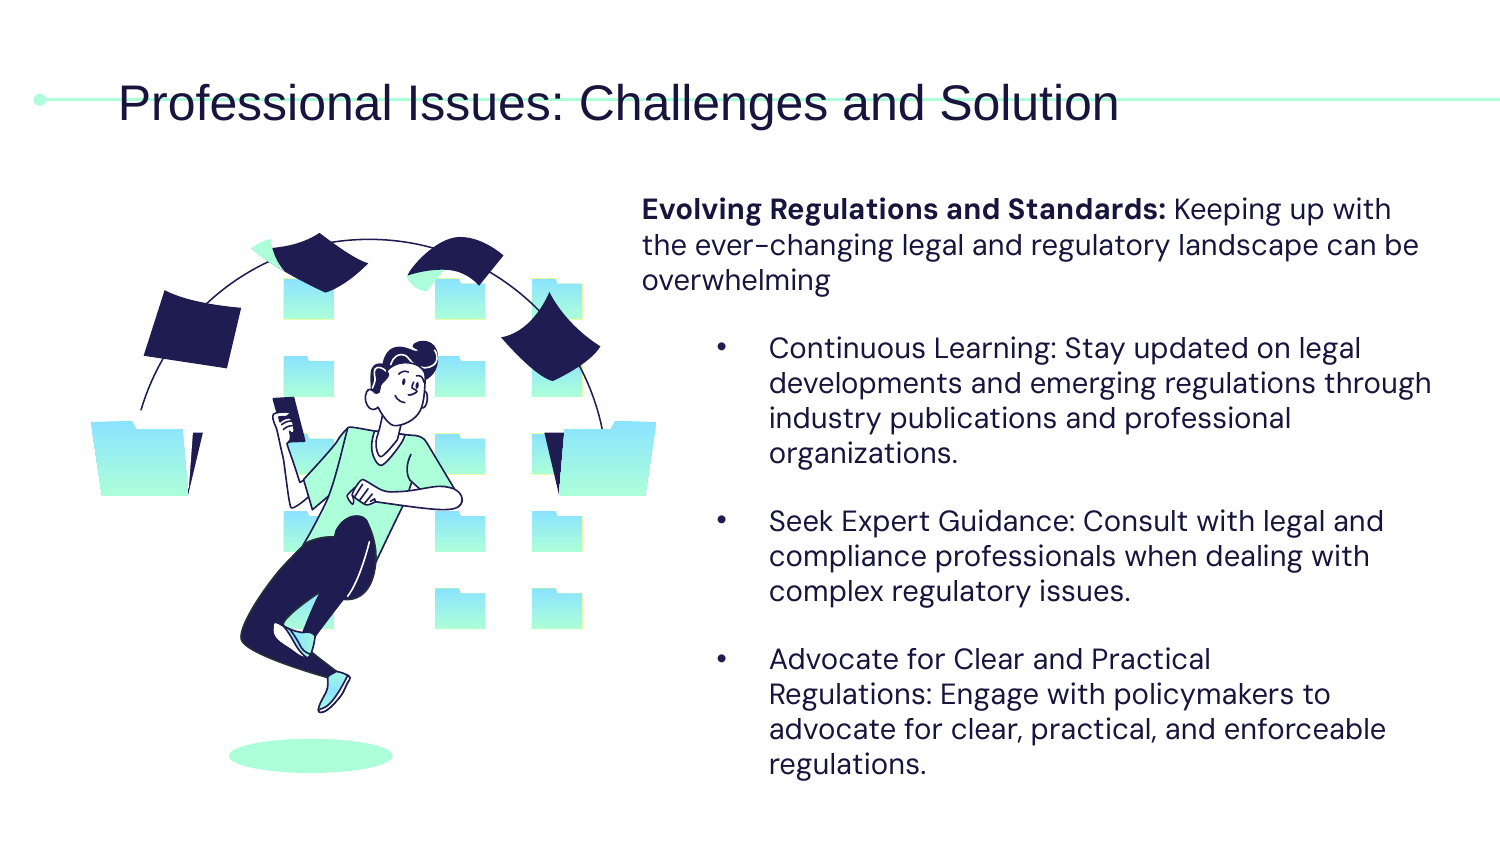

# Professional Issues: Challenges and Solution
Evolving Regulations and Standards: Keeping up with the ever-changing legal and regulatory landscape can be overwhelming
Continuous Learning: Stay updated on legal developments and emerging regulations through industry publications and professional organizations.
Seek Expert Guidance: Consult with legal and compliance professionals when dealing with complex regulatory issues.
Advocate for Clear and Practical Regulations: Engage with policymakers to advocate for clear, practical, and enforceable regulations.